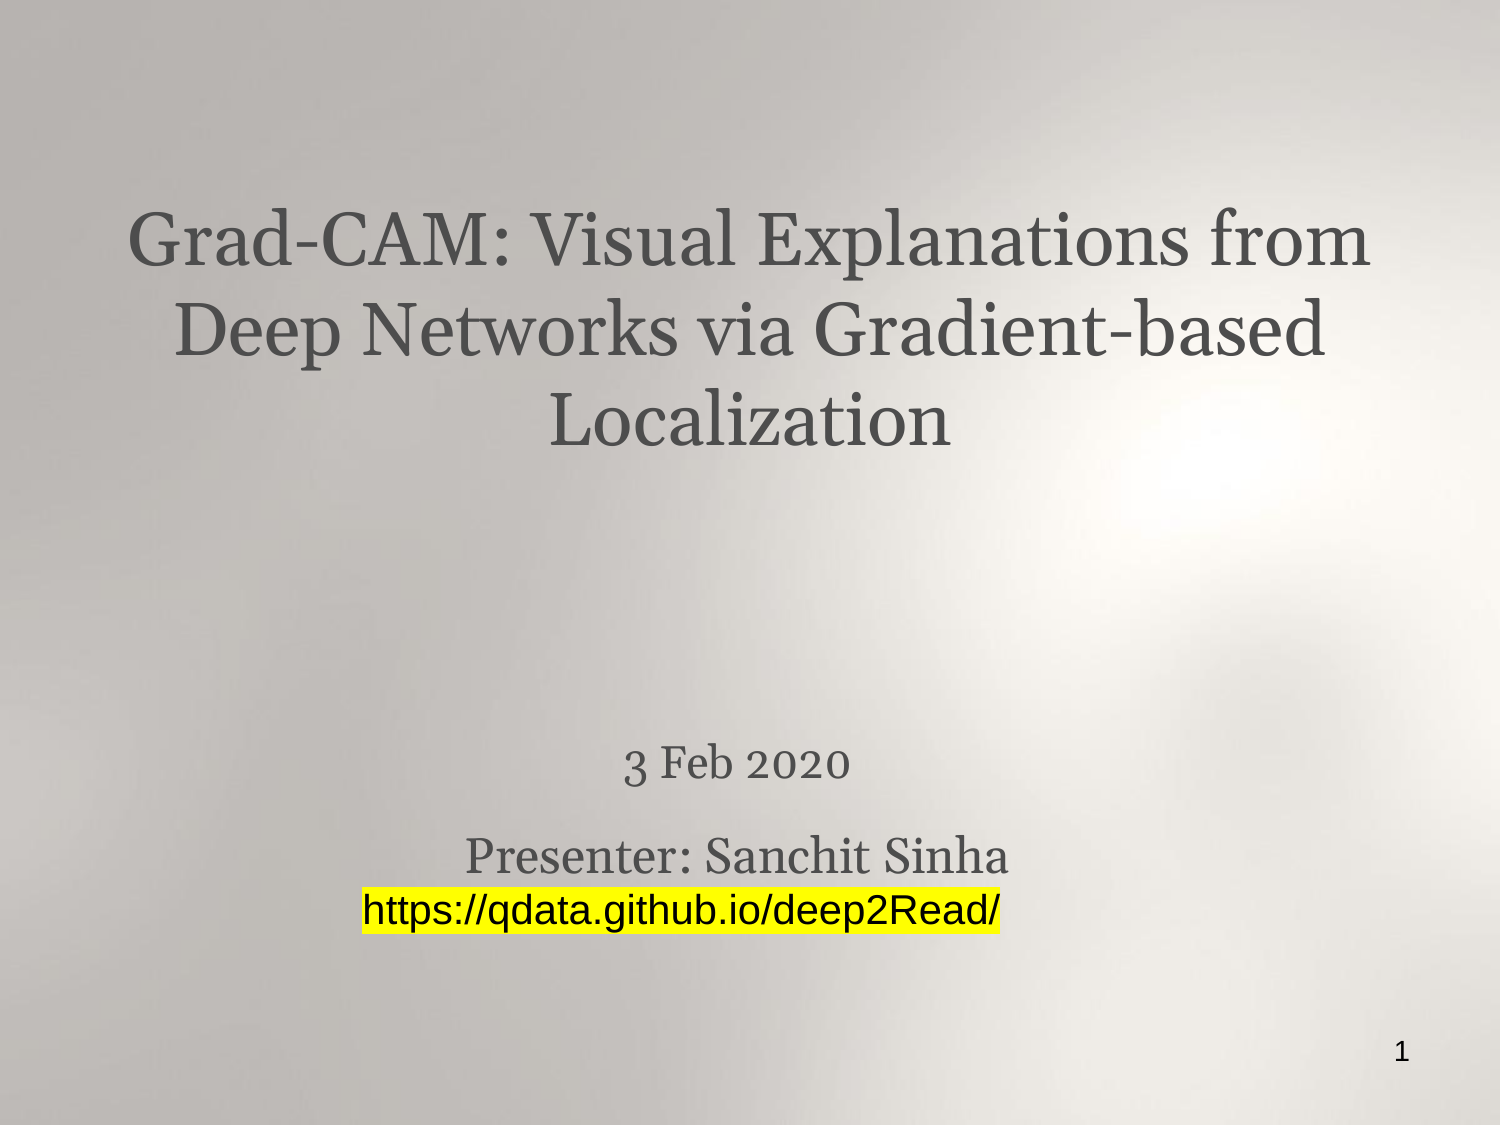

Grad-CAM: Visual Explanations from Deep Networks via Gradient-based Localization

3 Feb 2020
Presenter: Sanchit Sinha
https://qdata.github.io/deep2Read/
1